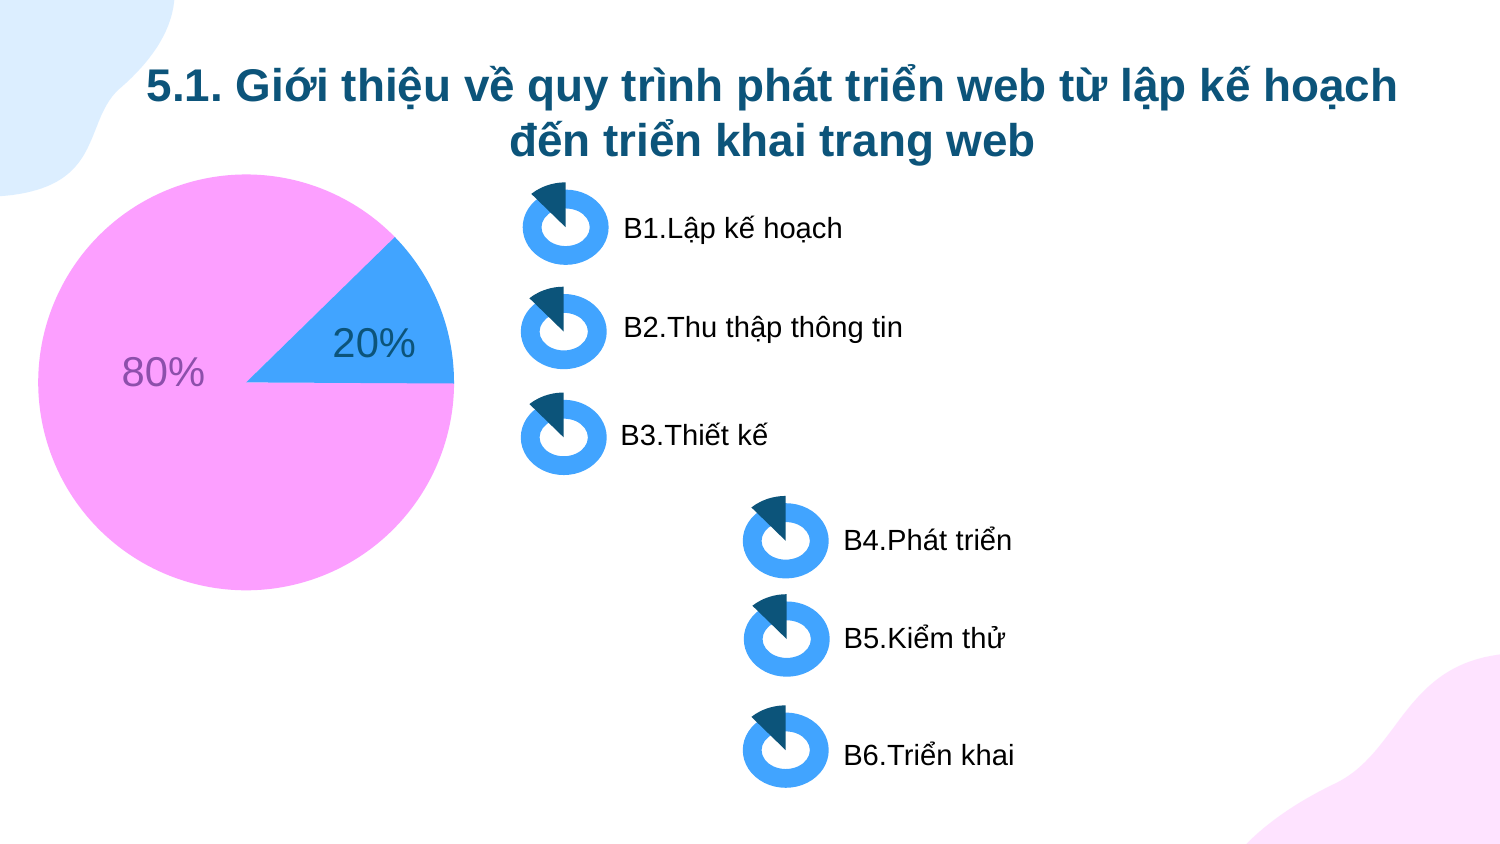

# 5.1. Giới thiệu về quy trình phát triển web từ lập kế hoạch đến triển khai trang web

B1.Lập kế hoạch

20%
B2.Thu thập thông tin
80%

B3.Thiết kế

B4.Phát triển

B5.Kiểm thử

B6.Triển khai